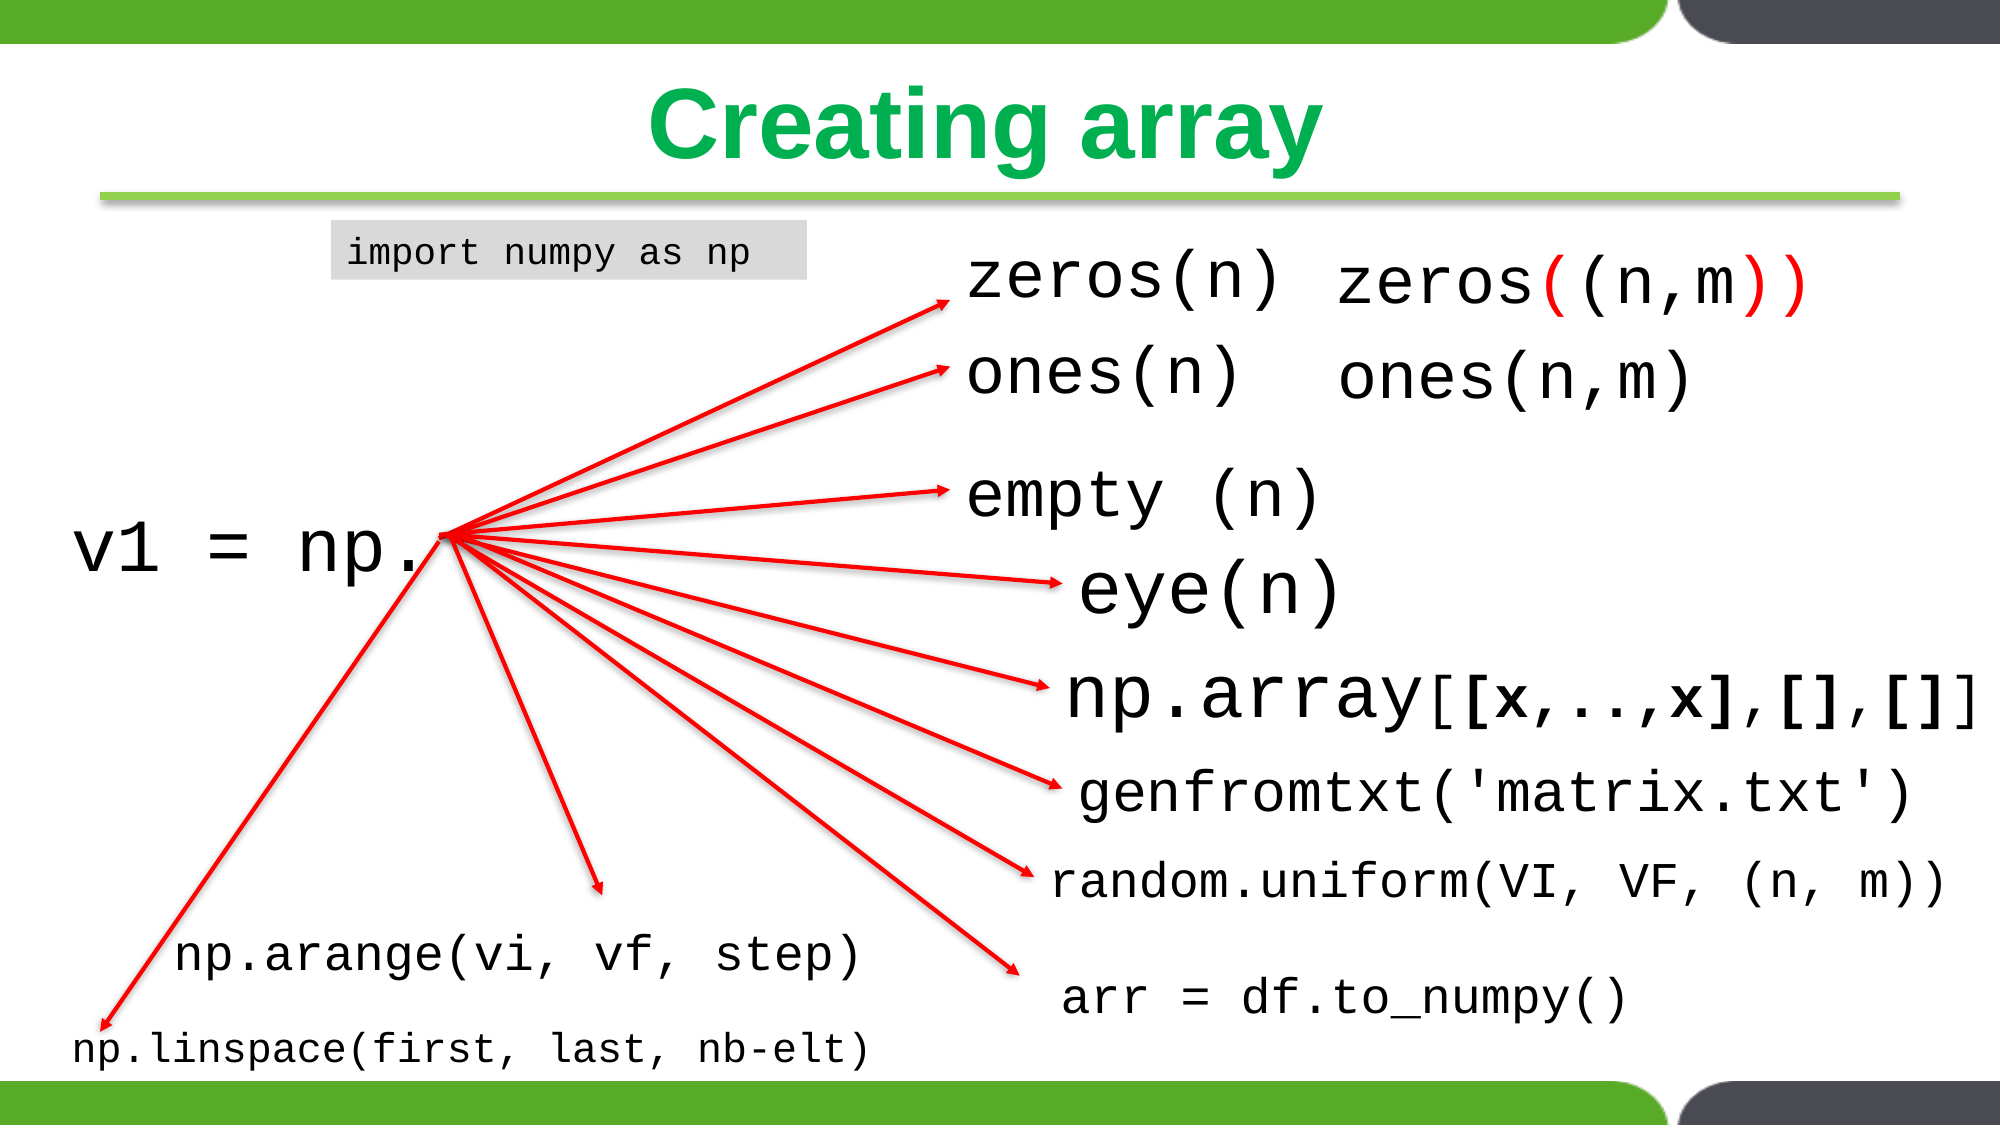

# Creating array
import numpy as np
zeros(n)
zeros((n,m))
ones(n)
ones(n,m)
empty (n)
v1 = np.
eye(n)
np.array[[x,..,x],[],[]]
genfromtxt('matrix.txt')
random.uniform(VI, VF, (n, m))
np.arange(vi, vf, step)
arr = df.to_numpy()
np.linspace(first, last, nb-elt)